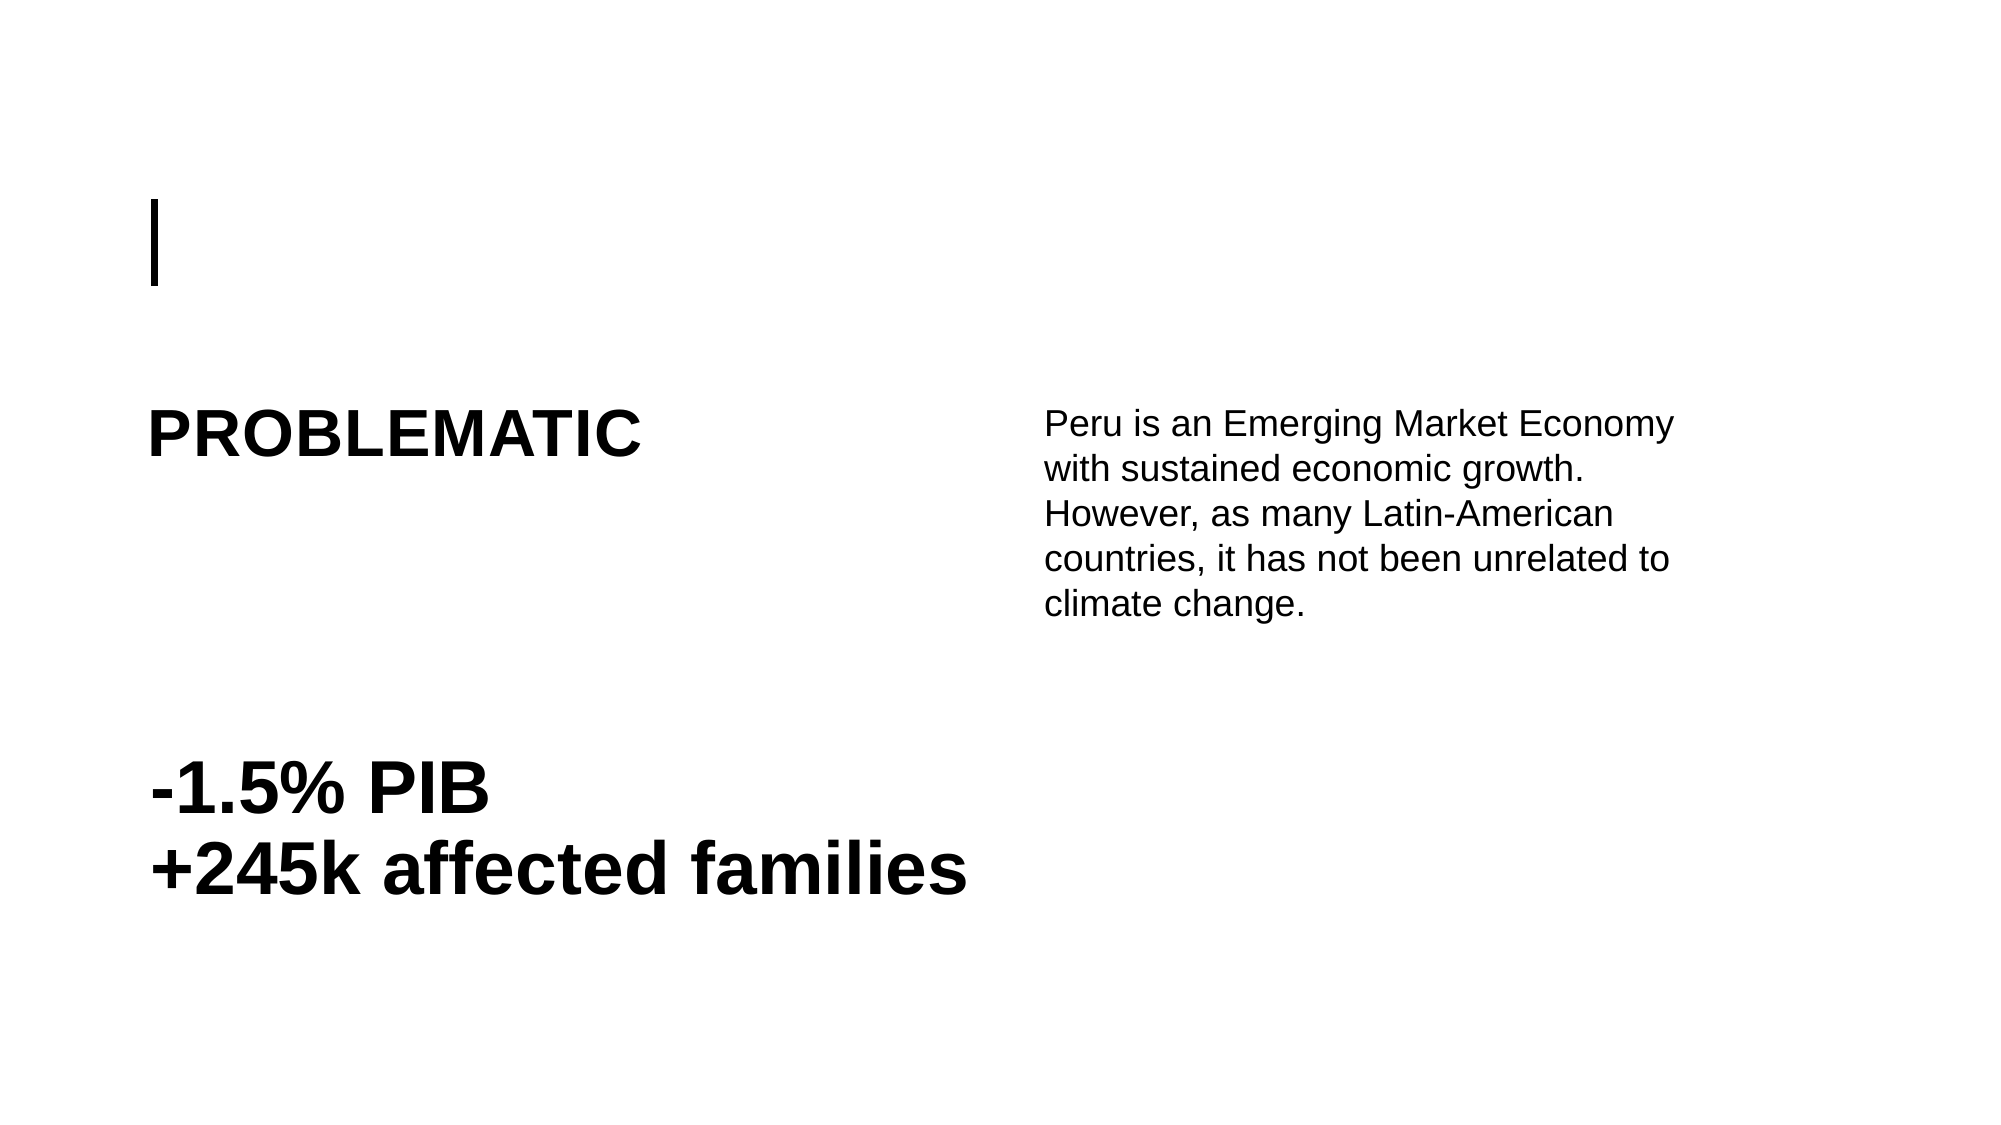

-1.5% PIB
+245k affected families
# PrOBLEMATIC
Peru is an Emerging Market Economy with sustained economic growth. However, as many Latin-American countries, it has not been unrelated to climate change.